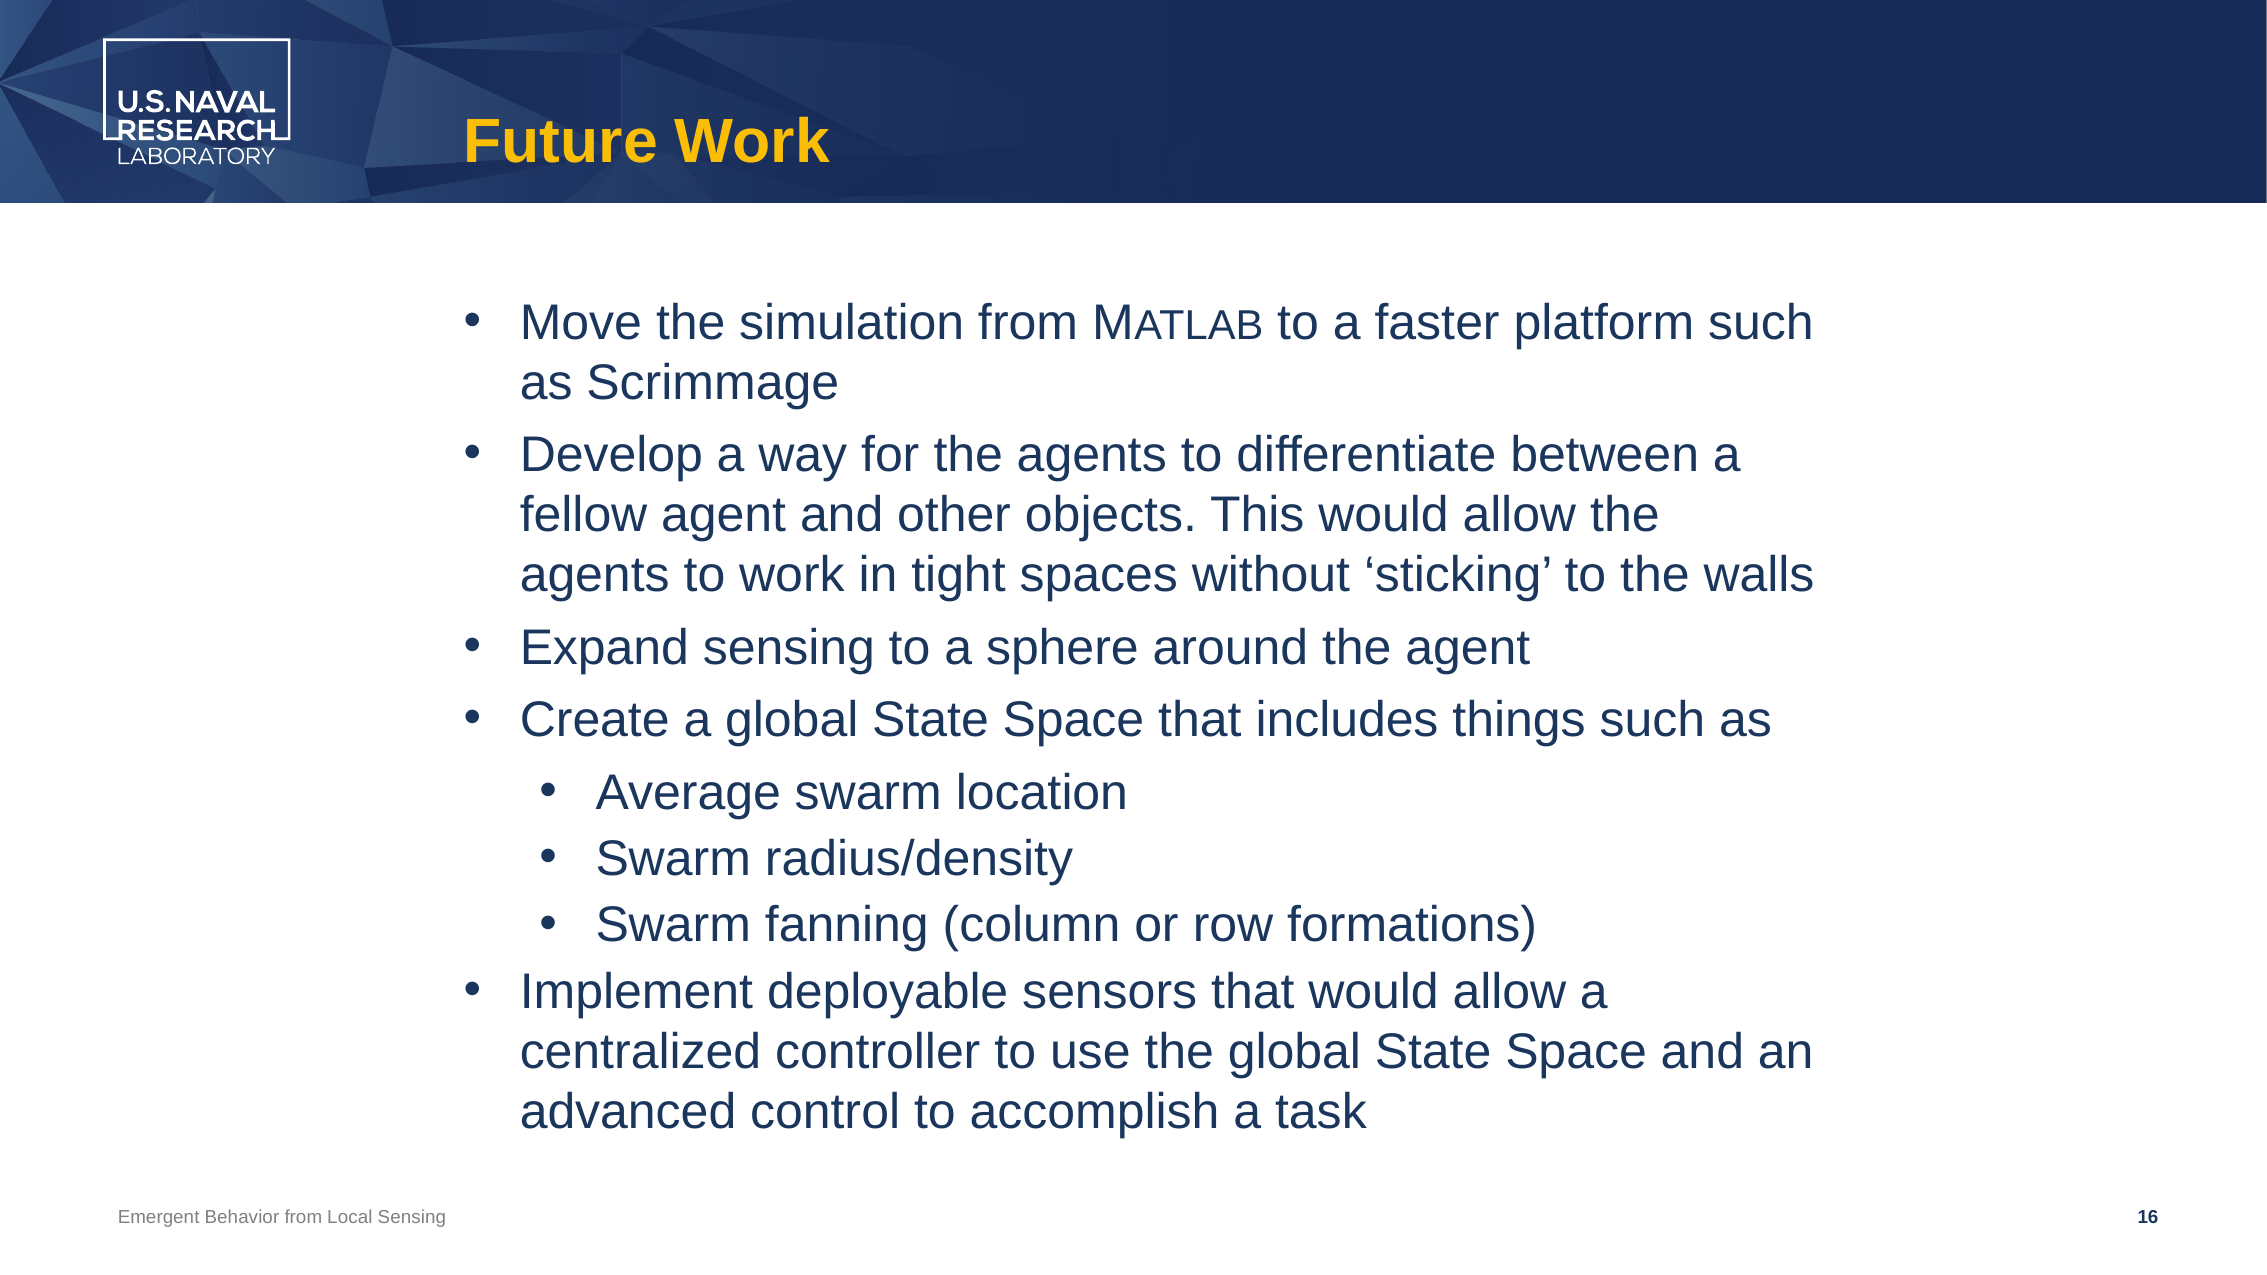

# Future Work
Move the simulation from MATLAB to a faster platform such as Scrimmage
Develop a way for the agents to differentiate between a fellow agent and other objects. This would allow the agents to work in tight spaces without ‘sticking’ to the walls
Expand sensing to a sphere around the agent
Create a global State Space that includes things such as
Average swarm location
Swarm radius/density
Swarm fanning (column or row formations)
Implement deployable sensors that would allow a centralized controller to use the global State Space and an advanced control to accomplish a task

Emergent Behavior from Local Sensing
16